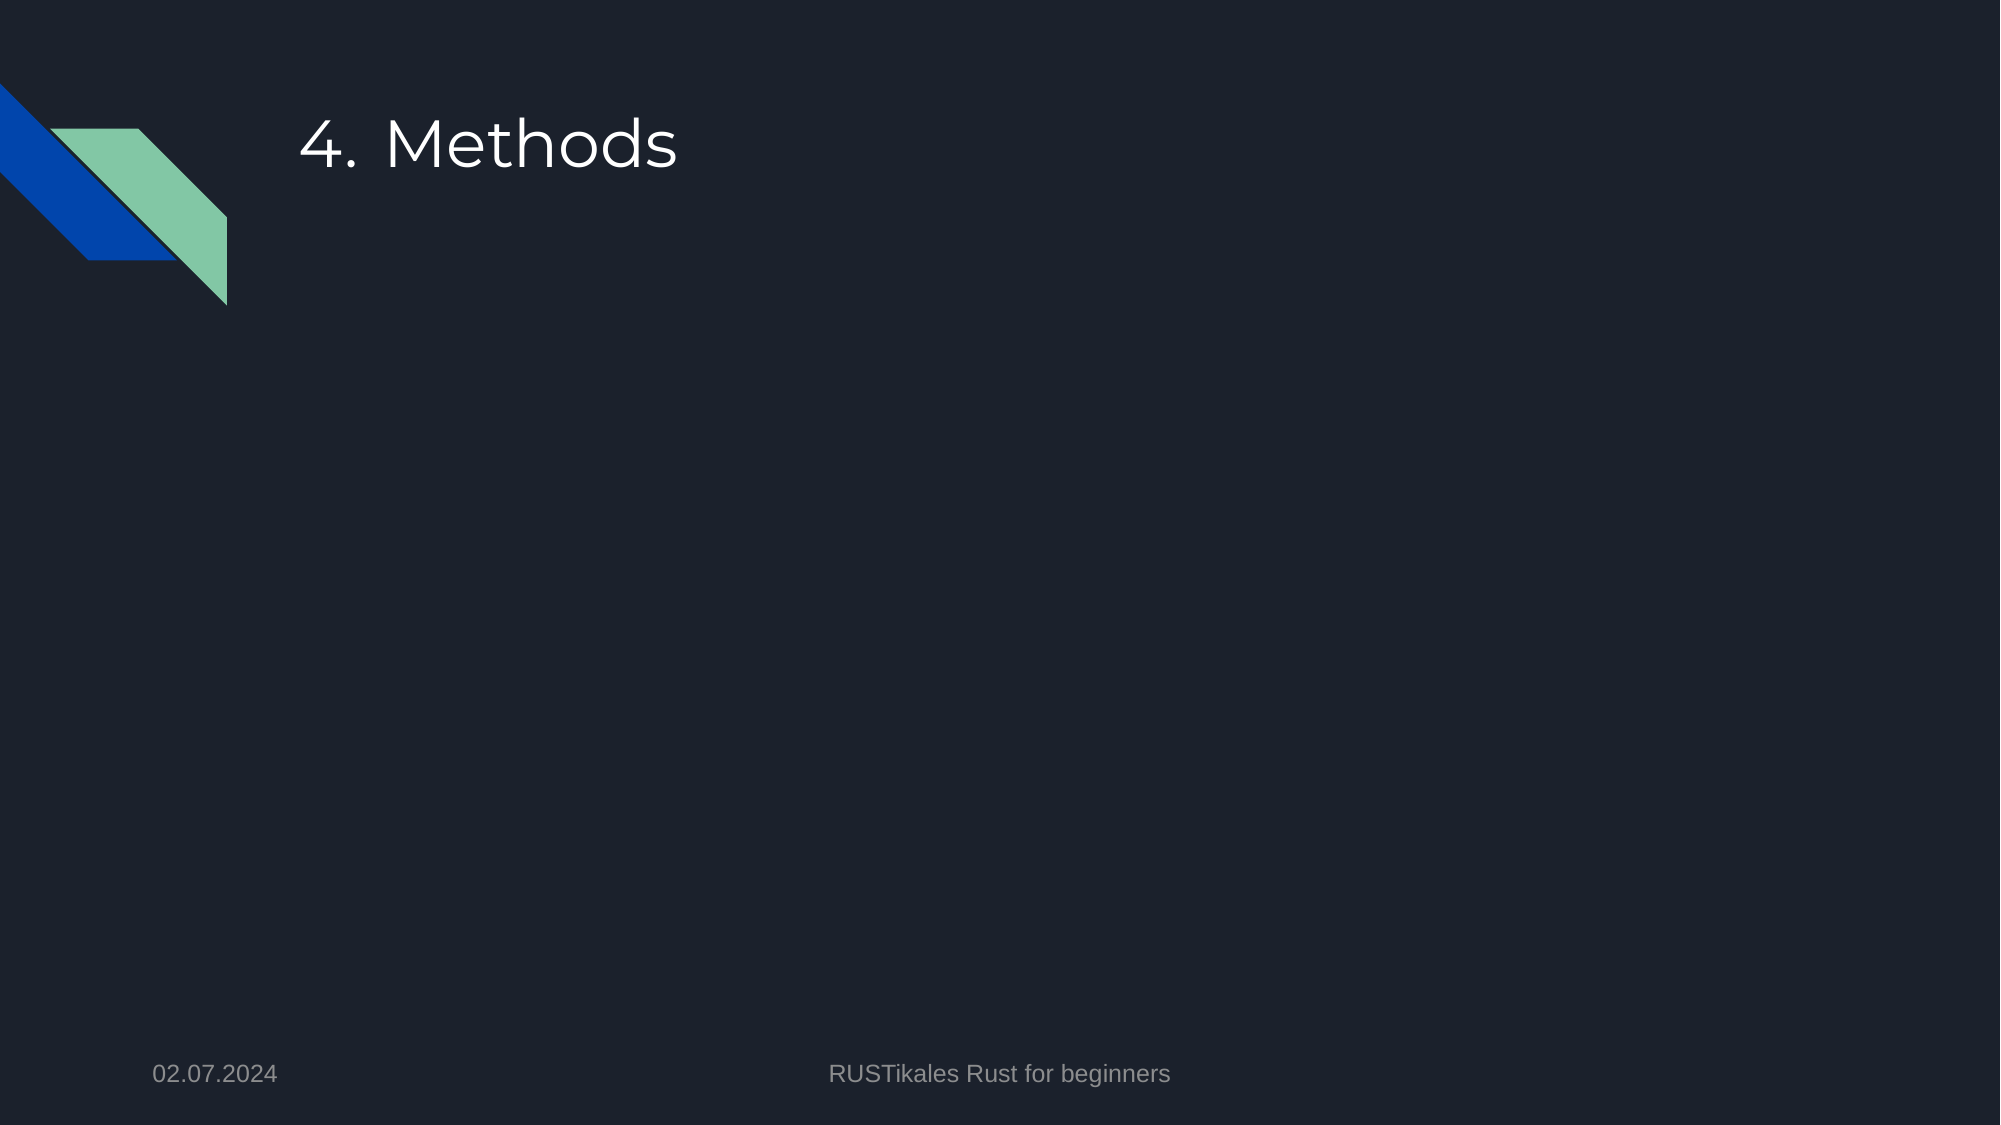

# Methods
02.07.2024
RUSTikales Rust for beginners